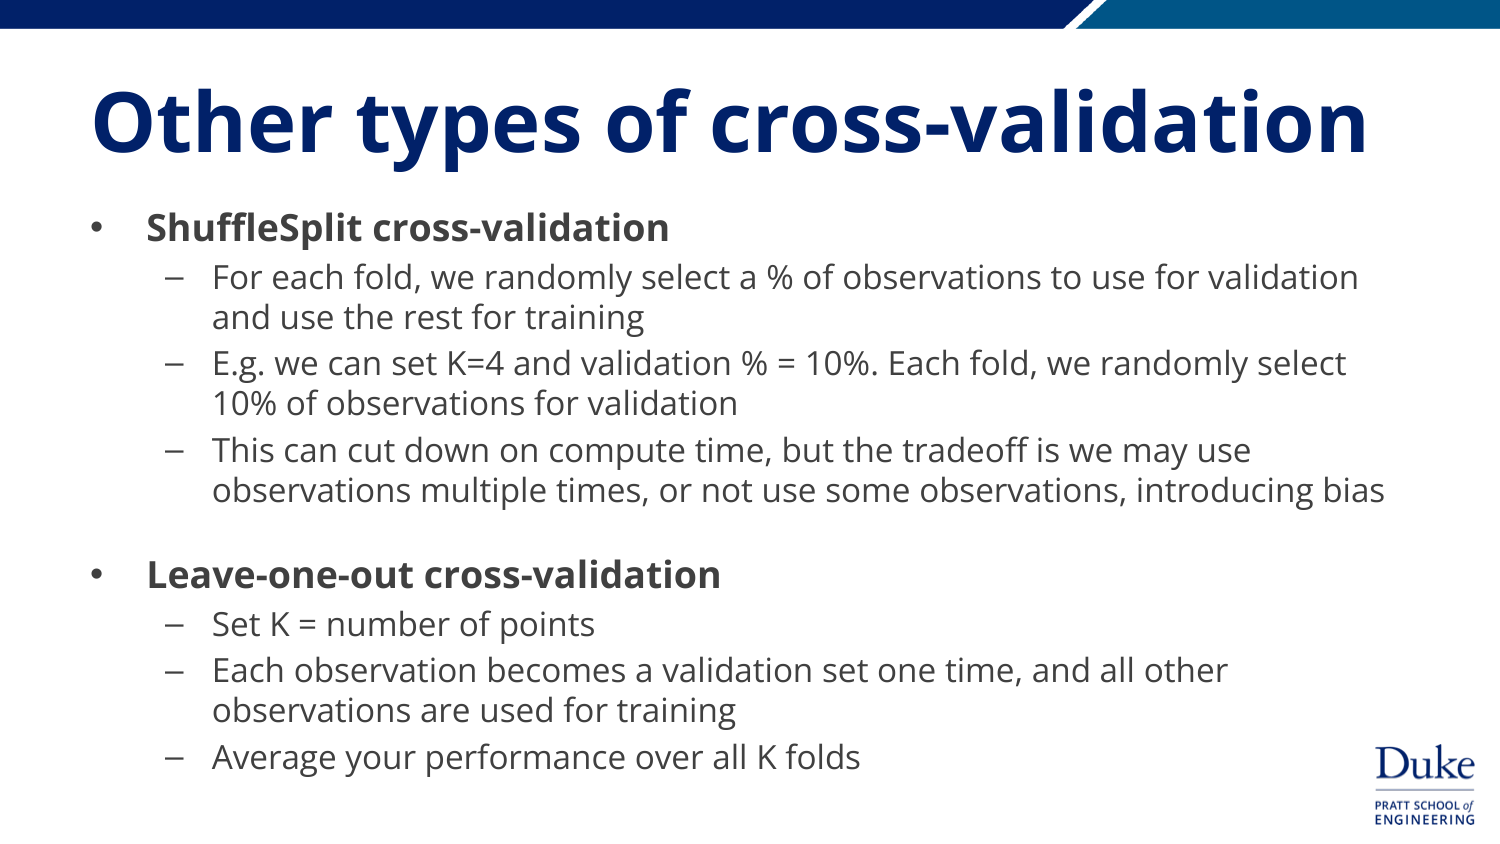

# Other types of cross-validation
ShuffleSplit cross-validation
For each fold, we randomly select a % of observations to use for validation and use the rest for training
E.g. we can set K=4 and validation % = 10%. Each fold, we randomly select 10% of observations for validation
This can cut down on compute time, but the tradeoff is we may use observations multiple times, or not use some observations, introducing bias

Leave-one-out cross-validation
Set K = number of points
Each observation becomes a validation set one time, and all other observations are used for training
Average your performance over all K folds